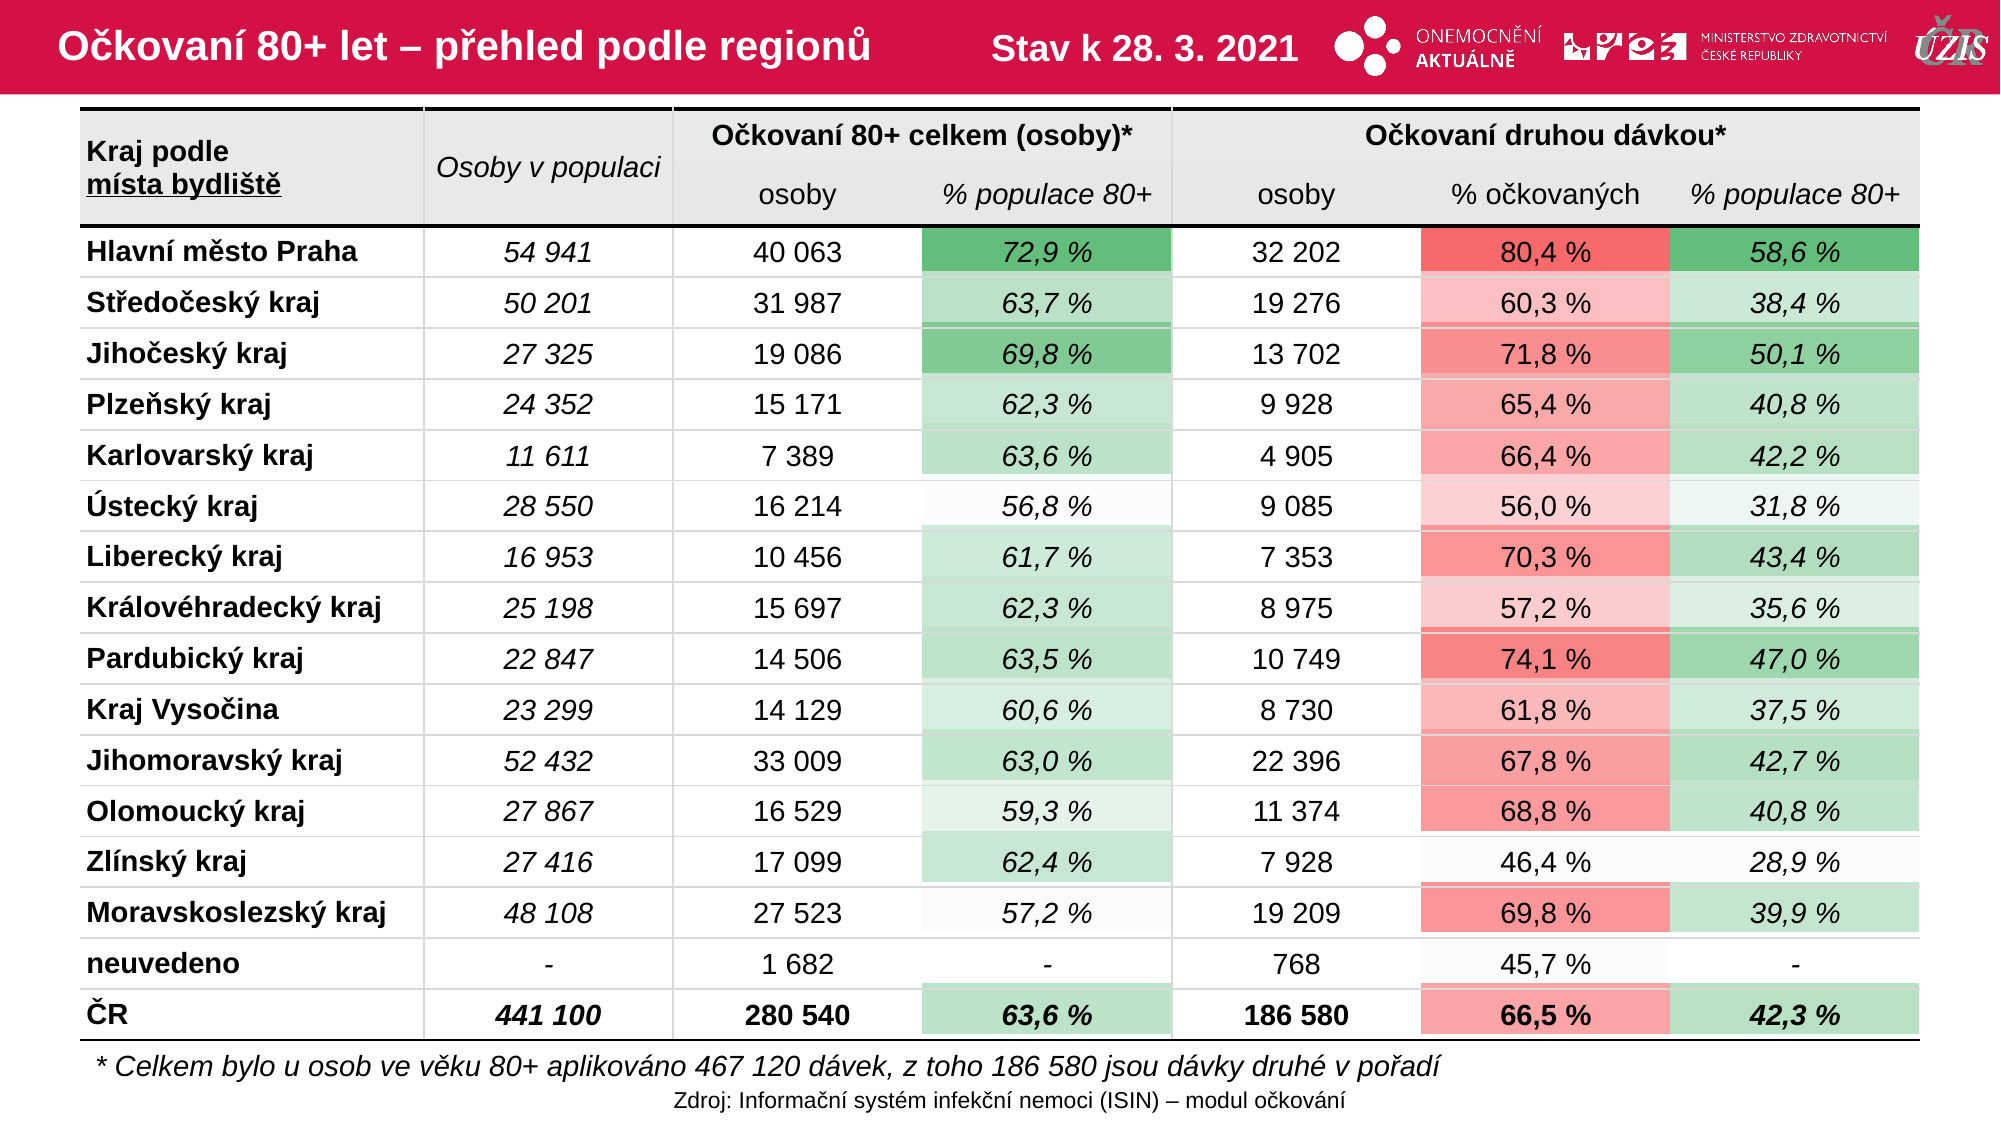

# Očkovaní 80+ let – přehled podle regionů
Stav k 28. 3. 2021
| Kraj podle místa bydliště | Osoby v populaci | Očkovaní 80+ celkem (osoby)\* |  | Očkovaní druhou dávkou\* |  |  |
| --- | --- | --- | --- | --- | --- | --- |
|  |  | osoby | % populace 80+ | osoby | % očkovaných | % populace 80+ |
| Hlavní město Praha | 54 941 | 40 063 | 72,9 % | 32 202 | 80,4 % | 58,6 % |
| Středočeský kraj | 50 201 | 31 987 | 63,7 % | 19 276 | 60,3 % | 38,4 % |
| Jihočeský kraj | 27 325 | 19 086 | 69,8 % | 13 702 | 71,8 % | 50,1 % |
| Plzeňský kraj | 24 352 | 15 171 | 62,3 % | 9 928 | 65,4 % | 40,8 % |
| Karlovarský kraj | 11 611 | 7 389 | 63,6 % | 4 905 | 66,4 % | 42,2 % |
| Ústecký kraj | 28 550 | 16 214 | 56,8 % | 9 085 | 56,0 % | 31,8 % |
| Liberecký kraj | 16 953 | 10 456 | 61,7 % | 7 353 | 70,3 % | 43,4 % |
| Královéhradecký kraj | 25 198 | 15 697 | 62,3 % | 8 975 | 57,2 % | 35,6 % |
| Pardubický kraj | 22 847 | 14 506 | 63,5 % | 10 749 | 74,1 % | 47,0 % |
| Kraj Vysočina | 23 299 | 14 129 | 60,6 % | 8 730 | 61,8 % | 37,5 % |
| Jihomoravský kraj | 52 432 | 33 009 | 63,0 % | 22 396 | 67,8 % | 42,7 % |
| Olomoucký kraj | 27 867 | 16 529 | 59,3 % | 11 374 | 68,8 % | 40,8 % |
| Zlínský kraj | 27 416 | 17 099 | 62,4 % | 7 928 | 46,4 % | 28,9 % |
| Moravskoslezský kraj | 48 108 | 27 523 | 57,2 % | 19 209 | 69,8 % | 39,9 % |
| neuvedeno | - | 1 682 | - | 768 | 45,7 % | - |
| ČR | 441 100 | 280 540 | 63,6 % | 186 580 | 66,5 % | 42,3 % |
|  |  |  |  |  |  |
| --- | --- | --- | --- | --- | --- |
|  |  |  |  |  |  |
|  |  |  |  |  |  |
|  |  |  |  |  |  |
|  |  |  |  |  |  |
|  |  |  |  |  |  |
|  |  |  |  |  |  |
|  |  |  |  |  |  |
|  |  |  |  |  |  |
|  |  |  |  |  |  |
|  |  |  |  |  |  |
|  |  |  |  |  |  |
|  |  |  |  |  |  |
|  |  |  |  |  |  |
|  |  |  |  |  |  |
|  |  |  |  |  |  |
* Celkem bylo u osob ve věku 80+ aplikováno 467 120 dávek, z toho 186 580 jsou dávky druhé v pořadí
Zdroj: Informační systém infekční nemoci (ISIN) – modul očkování